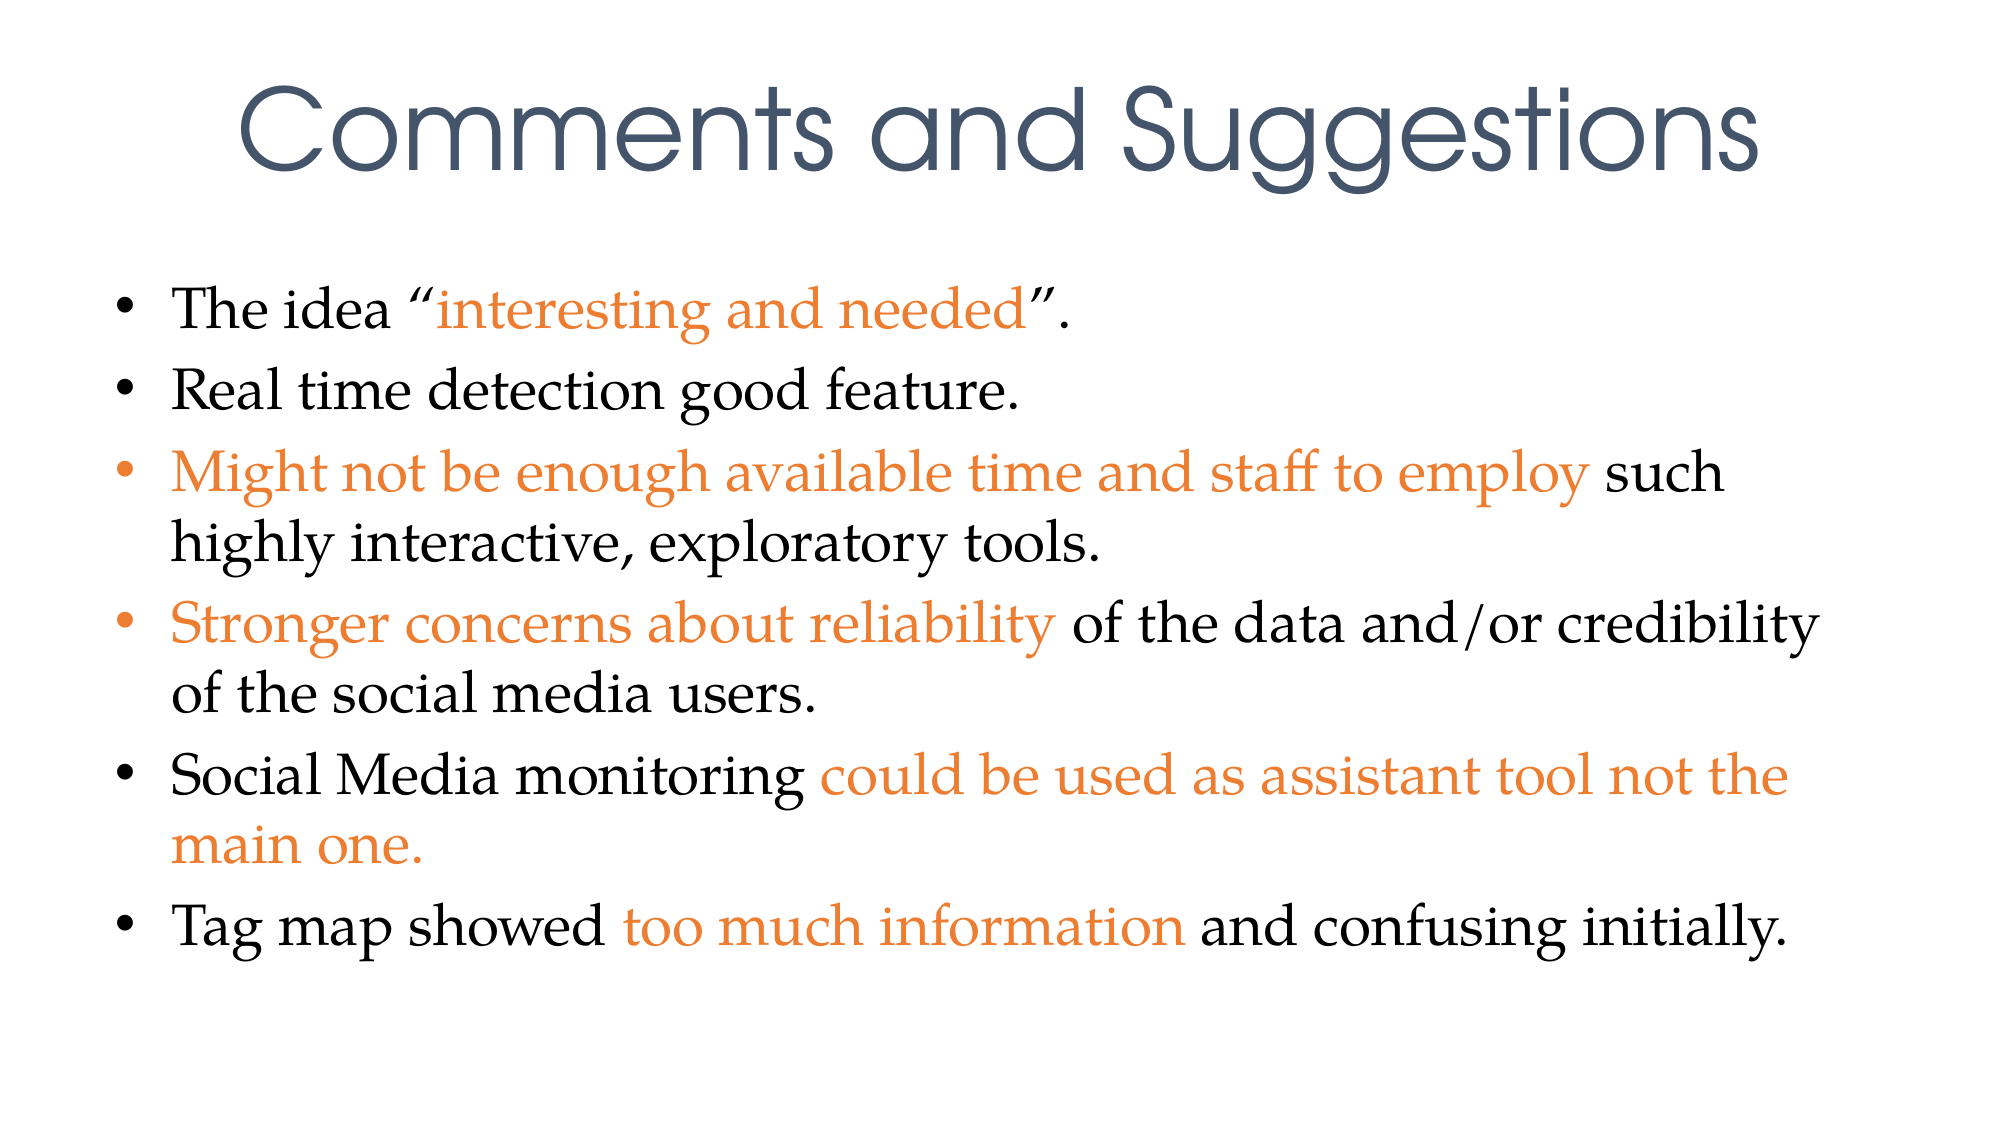

# Comments and Suggestions
The idea “interesting and needed”.
Real time detection good feature.
Might not be enough available time and staff to employ such highly interactive, exploratory tools.
Stronger concerns about reliability of the data and/or credibility of the social media users.
Social Media monitoring could be used as assistant tool not the main one.
Tag map showed too much information and confusing initially.